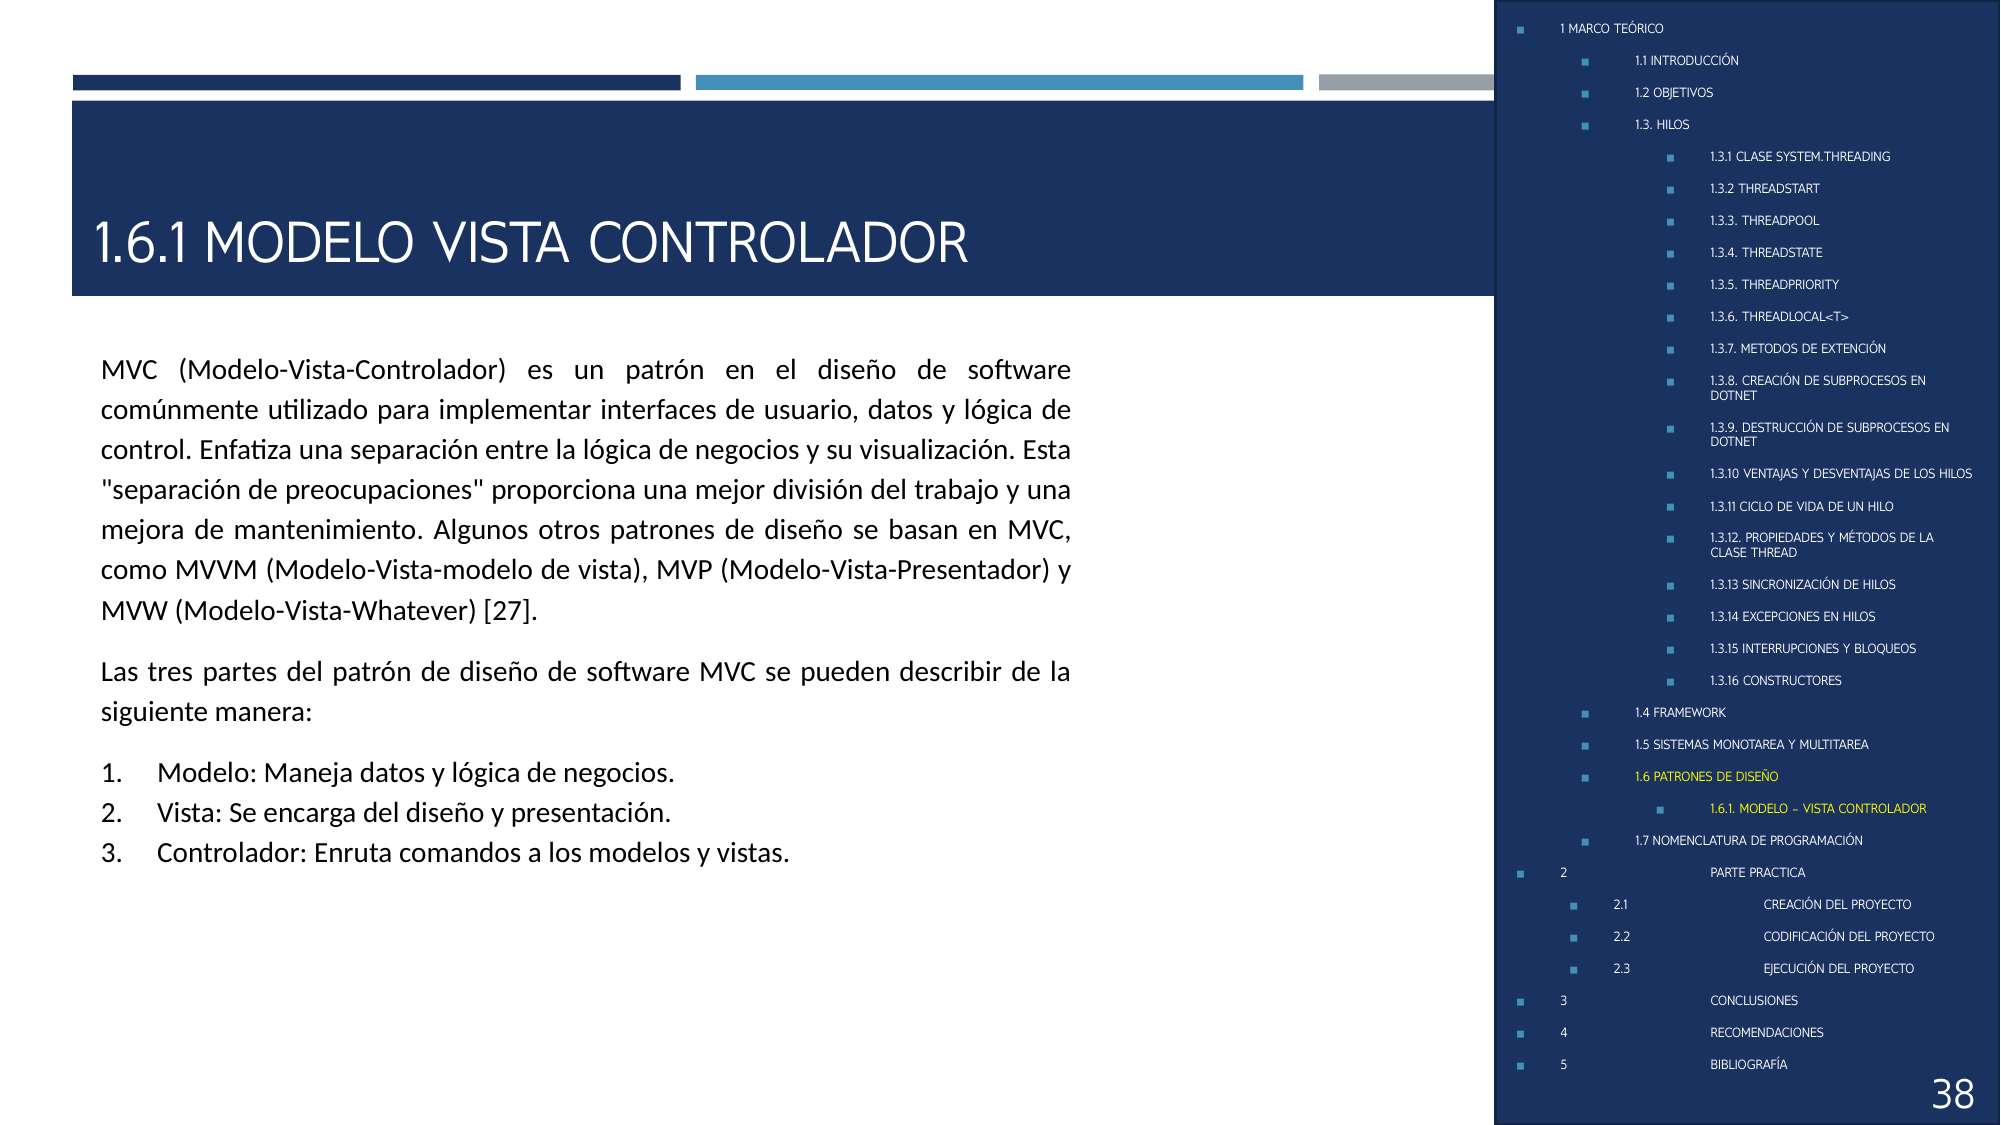

1 MARCO TEÓRICO
1.1 INTRODUCCIÓN
1.2 OBJETIVOS
1.3. HILOS
1.3.1 CLASE SYSTEM.THREADING
1.3.2 THREADSTART
1.3.3. THREADPOOL
1.3.4. THREADSTATE
1.3.5. THREADPRIORITY
1.3.6. THREADLOCAL<T>
1.3.7. METODOS DE EXTENCIÓN
1.3.8. CREACIÓN DE SUBPROCESOS EN DOTNET
1.3.9. DESTRUCCIÓN DE SUBPROCESOS EN DOTNET
1.3.10 VENTAJAS Y DESVENTAJAS DE LOS HILOS
1.3.11 CICLO DE VIDA DE UN HILO
1.3.12. PROPIEDADES Y MÉTODOS DE LA CLASE THREAD
1.3.13 SINCRONIZACIÓN DE HILOS
1.3.14 EXCEPCIONES EN HILOS
1.3.15 INTERRUPCIONES Y BLOQUEOS
1.3.16 CONSTRUCTORES
1.4 FRAMEWORK
1.5 SISTEMAS MONOTAREA Y MULTITAREA
1.6 PATRONES DE DISEÑO
1.6.1. MODELO – VISTA CONTROLADOR
1.7 NOMENCLATURA DE PROGRAMACIÓN
2	PARTE PRACTICA
2.1	CREACIÓN DEL PROYECTO
2.2	CODIFICACIÓN DEL PROYECTO
2.3	EJECUCIÓN DEL PROYECTO
3	CONCLUSIONES
4	RECOMENDACIONES
5	BIBLIOGRAFÍA
# 1.6.1 MODELO VISTA CONTROLADOR
MVC (Modelo-Vista-Controlador) es un patrón en el diseño de software comúnmente utilizado para implementar interfaces de usuario, datos y lógica de control. Enfatiza una separación entre la lógica de negocios y su visualización. Esta "separación de preocupaciones" proporciona una mejor división del trabajo y una mejora de mantenimiento. Algunos otros patrones de diseño se basan en MVC, como MVVM (Modelo-Vista-modelo de vista), MVP (Modelo-Vista-Presentador) y MVW (Modelo-Vista-Whatever) [27].
Las tres partes del patrón de diseño de software MVC se pueden describir de la siguiente manera:
Modelo: Maneja datos y lógica de negocios.
Vista: Se encarga del diseño y presentación.
Controlador: Enruta comandos a los modelos y vistas.
38
4